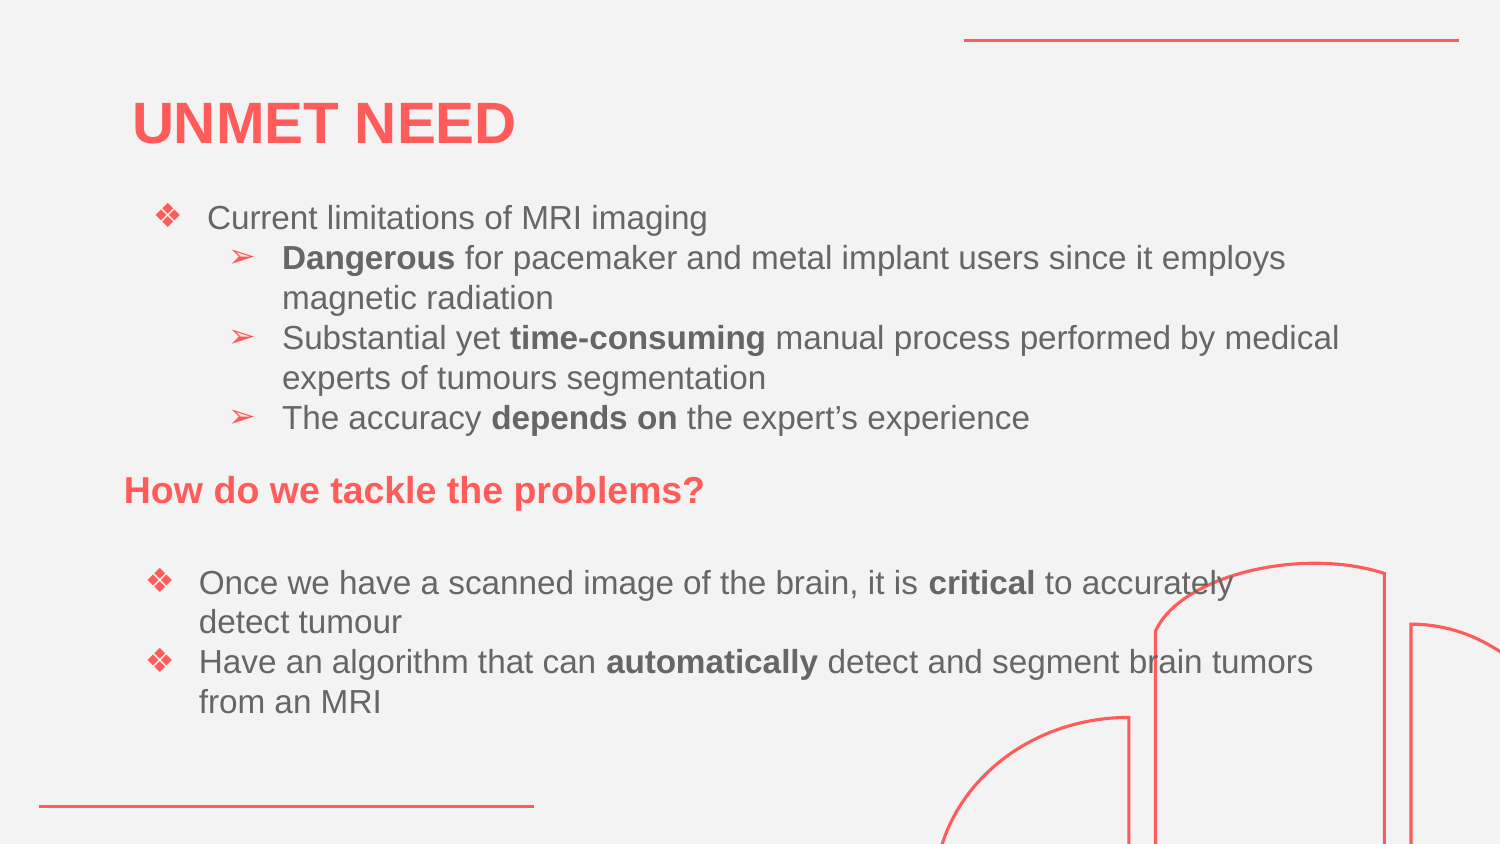

# UNMET NEED
Current limitations of MRI imaging
Dangerous for pacemaker and metal implant users since it employs magnetic radiation
Substantial yet time-consuming manual process performed by medical experts of tumours segmentation
The accuracy depends on the expert’s experience

How do we tackle the problems?

Once we have a scanned image of the brain, it is critical to accurately detect tumour
Have an algorithm that can automatically detect and segment brain tumors from an MRI